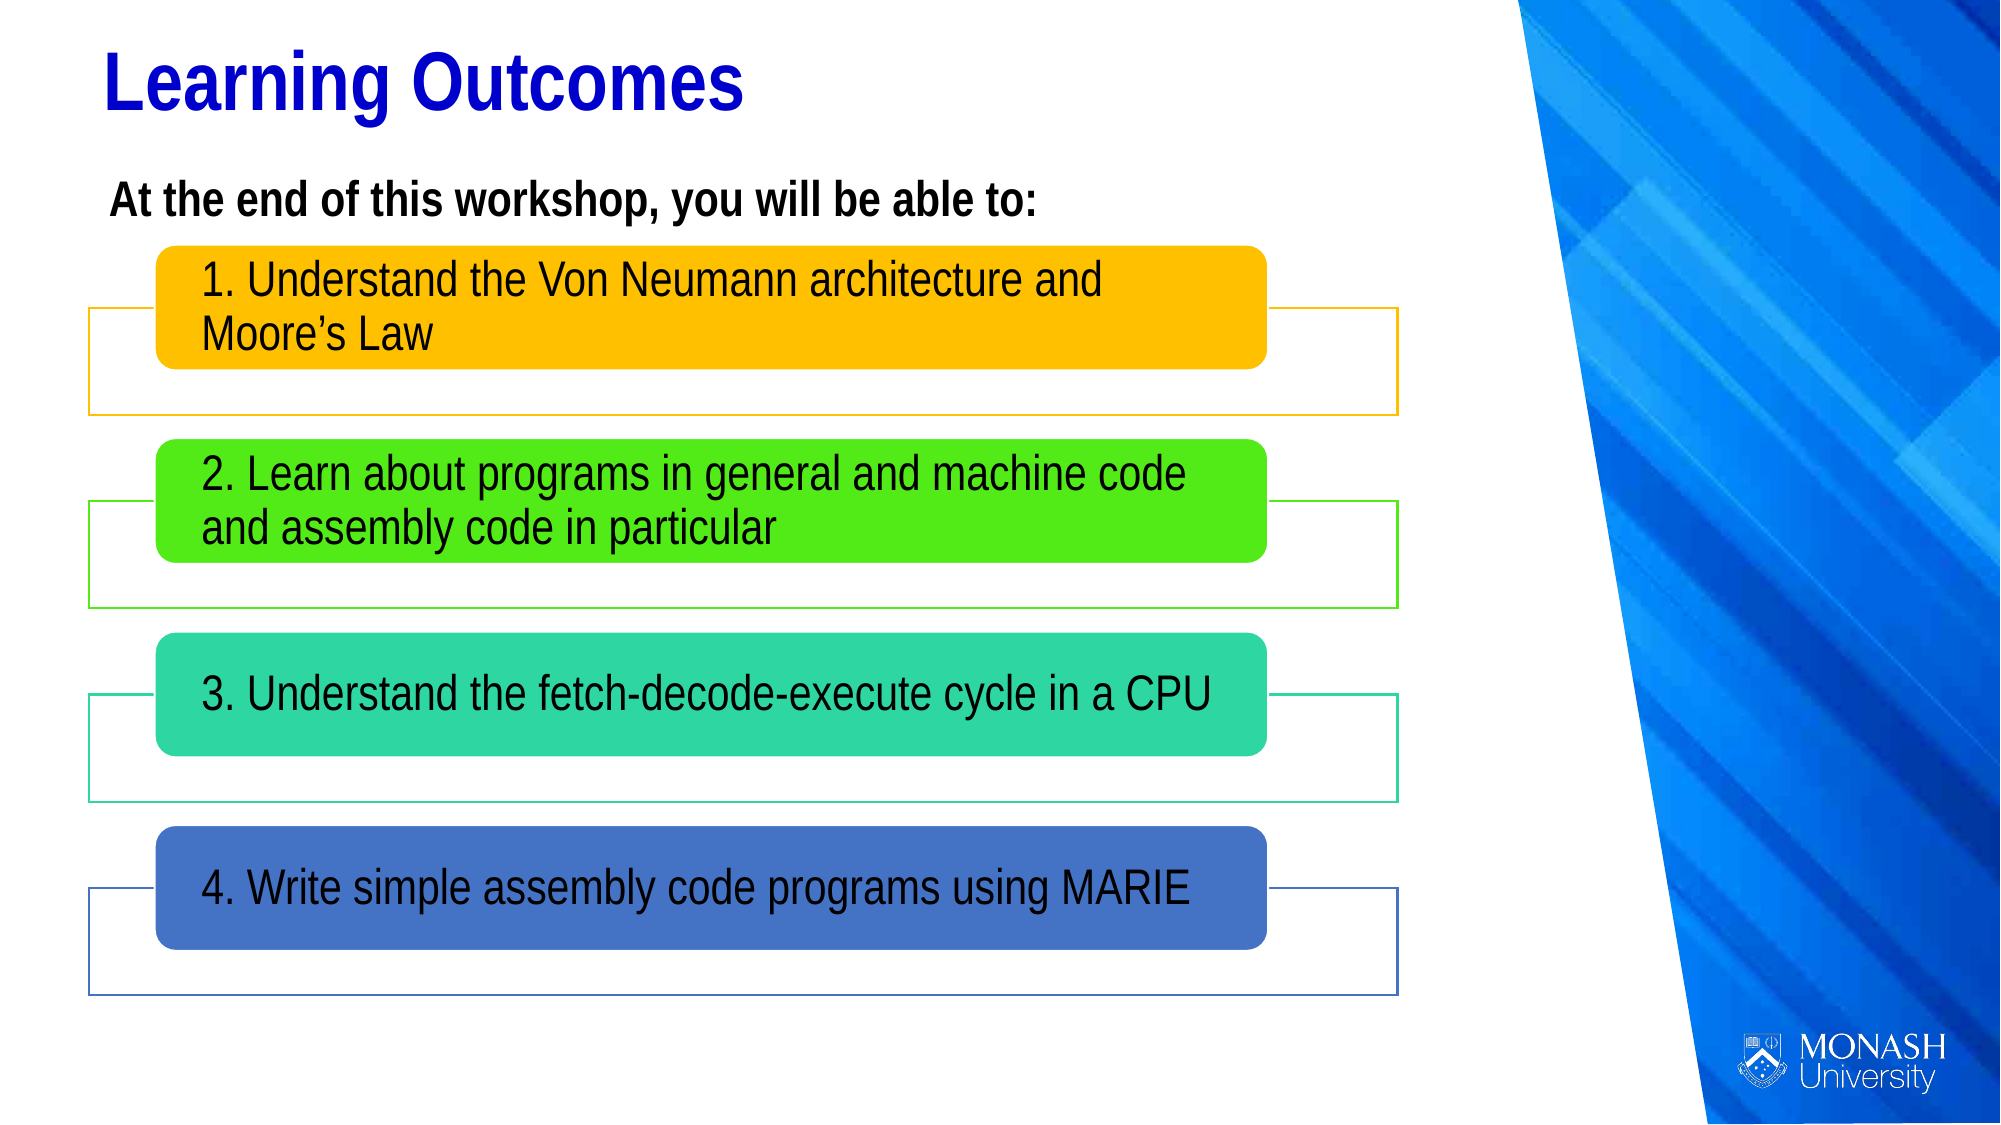

Learning Outcomes
At the end of this workshop, you will be able to:
1. Understand the Von Neumann architecture and Moore’s Law
2. Learn about programs in general and machine code and assembly code in particular
3. Understand the fetch-decode-execute cycle in a CPU
4. Write simple assembly code programs using MARIE